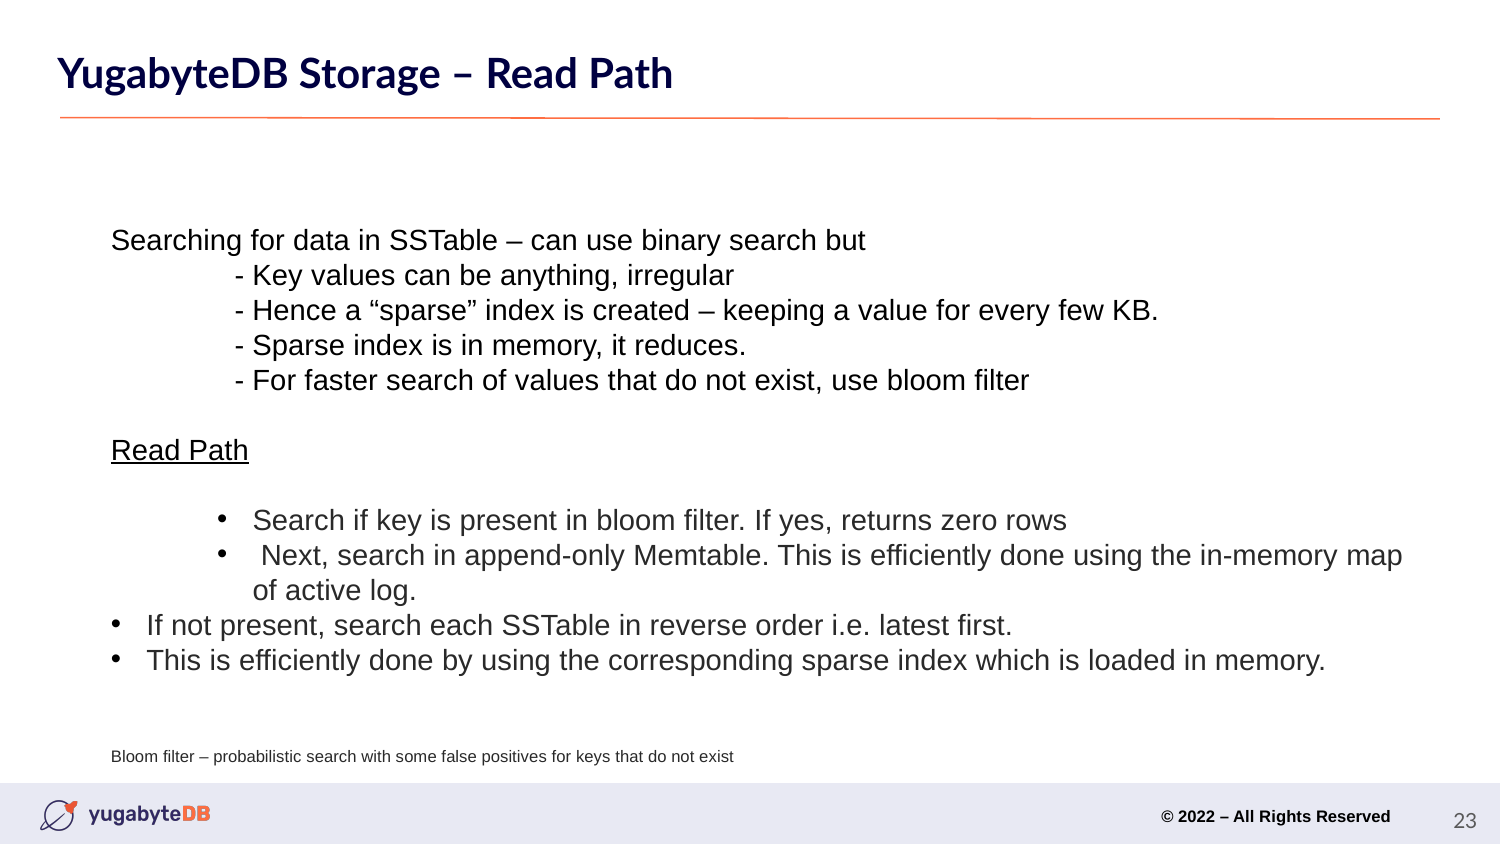

# YugabyteDB Storage – Read Path

Searching for data in SSTable – can use binary search but
               - Key values can be anything, irregular
               - Hence a “sparse” index is created – keeping a value for every few KB.
               - Sparse index is in memory, it reduces.
               - For faster search of values that do not exist, use bloom filter

Read Path

Search if key is present in bloom filter. If yes, returns zero rows
 Next, search in append-only Memtable. This is efficiently done using the in-memory map of active log.
If not present, search each SSTable in reverse order i.e. latest first.
This is efficiently done by using the corresponding sparse index which is loaded in memory.

Bloom filter – probabilistic search with some false positives for keys that do not exist

23